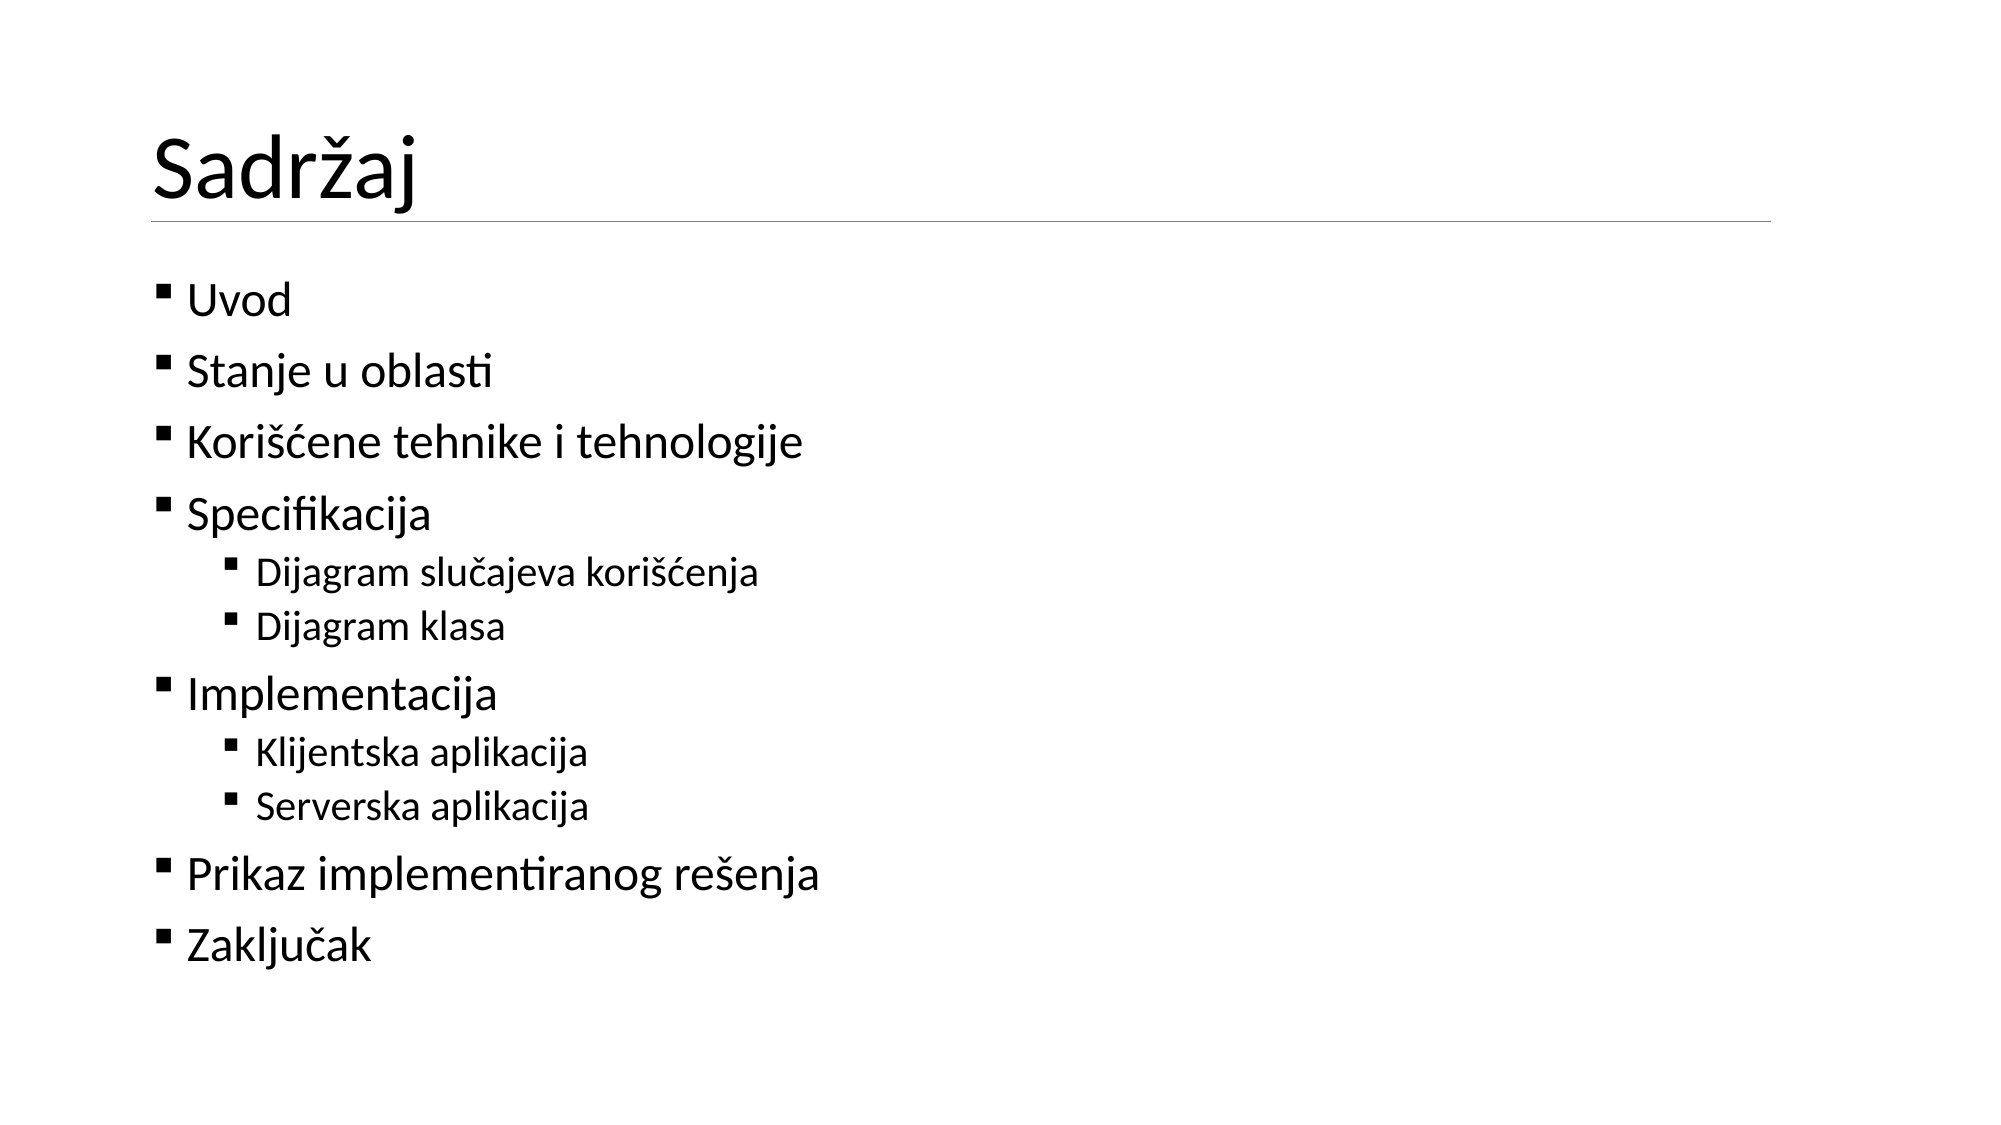

# Sadržaj

Uvod
Stanje u oblasti
Korišćene tehnike i tehnologije
Specifikacija
Dijagram slučajeva korišćenja
Dijagram klasa
Implementacija
Klijentska aplikacija
Serverska aplikacija
Prikaz implementiranog rešenja
Zaključak